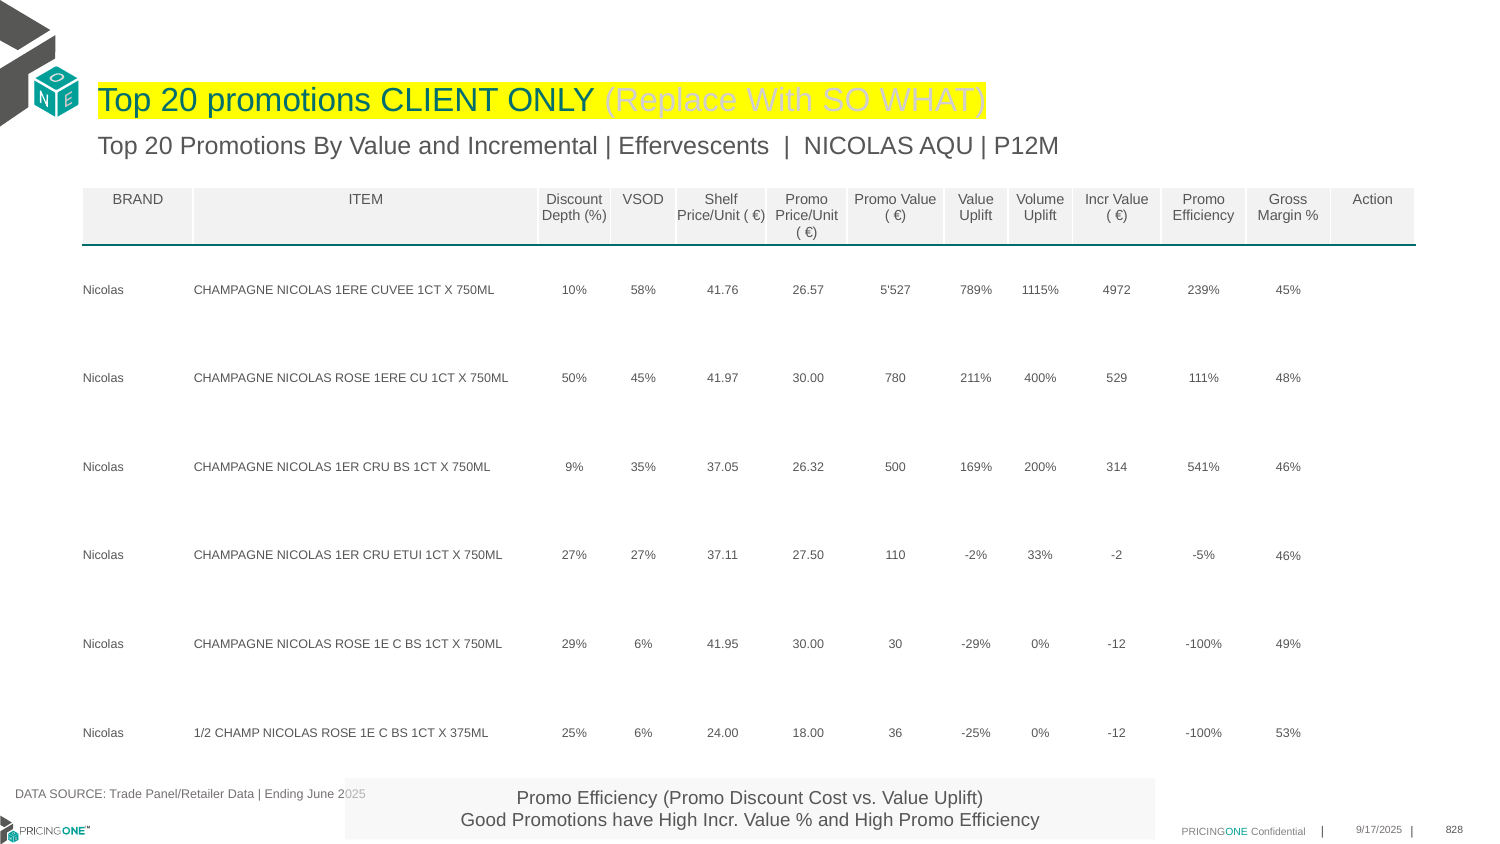

# Top 20 promotions CLIENT ONLY (Replace With SO WHAT)
Top 20 Promotions By Value and Incremental | Effervescents  |  NICOLAS AQU | P12M
| BRAND | ITEM | Discount Depth (%) | VSOD | Shelf Price/Unit ( €) | Promo Price/Unit ( €) | Promo Value ( €) | Value Uplift | Volume Uplift | Incr Value ( €) | Promo Efficiency | Gross Margin % | Action |
| --- | --- | --- | --- | --- | --- | --- | --- | --- | --- | --- | --- | --- |
| Nicolas | CHAMPAGNE NICOLAS 1ERE CUVEE 1CT X 750ML | 10% | 58% | 41.76 | 26.57 | 5'527 | 789% | 1115% | 4972 | 239% | 45% |  |
| Nicolas | CHAMPAGNE NICOLAS ROSE 1ERE CU 1CT X 750ML | 50% | 45% | 41.97 | 30.00 | 780 | 211% | 400% | 529 | 111% | 48% |  |
| Nicolas | CHAMPAGNE NICOLAS 1ER CRU BS 1CT X 750ML | 9% | 35% | 37.05 | 26.32 | 500 | 169% | 200% | 314 | 541% | 46% |  |
| Nicolas | CHAMPAGNE NICOLAS 1ER CRU ETUI 1CT X 750ML | 27% | 27% | 37.11 | 27.50 | 110 | -2% | 33% | -2 | -5% | 46% |  |
| Nicolas | CHAMPAGNE NICOLAS ROSE 1E C BS 1CT X 750ML | 29% | 6% | 41.95 | 30.00 | 30 | -29% | 0% | -12 | -100% | 49% |  |
| Nicolas | 1/2 CHAMP NICOLAS ROSE 1E C BS 1CT X 375ML | 25% | 6% | 24.00 | 18.00 | 36 | -25% | 0% | -12 | -100% | 53% |  |
Promo Efficiency (Promo Discount Cost vs. Value Uplift)
Good Promotions have High Incr. Value % and High Promo Efficiency
DATA SOURCE: Trade Panel/Retailer Data | Ending June 2025

9/17/2025
828